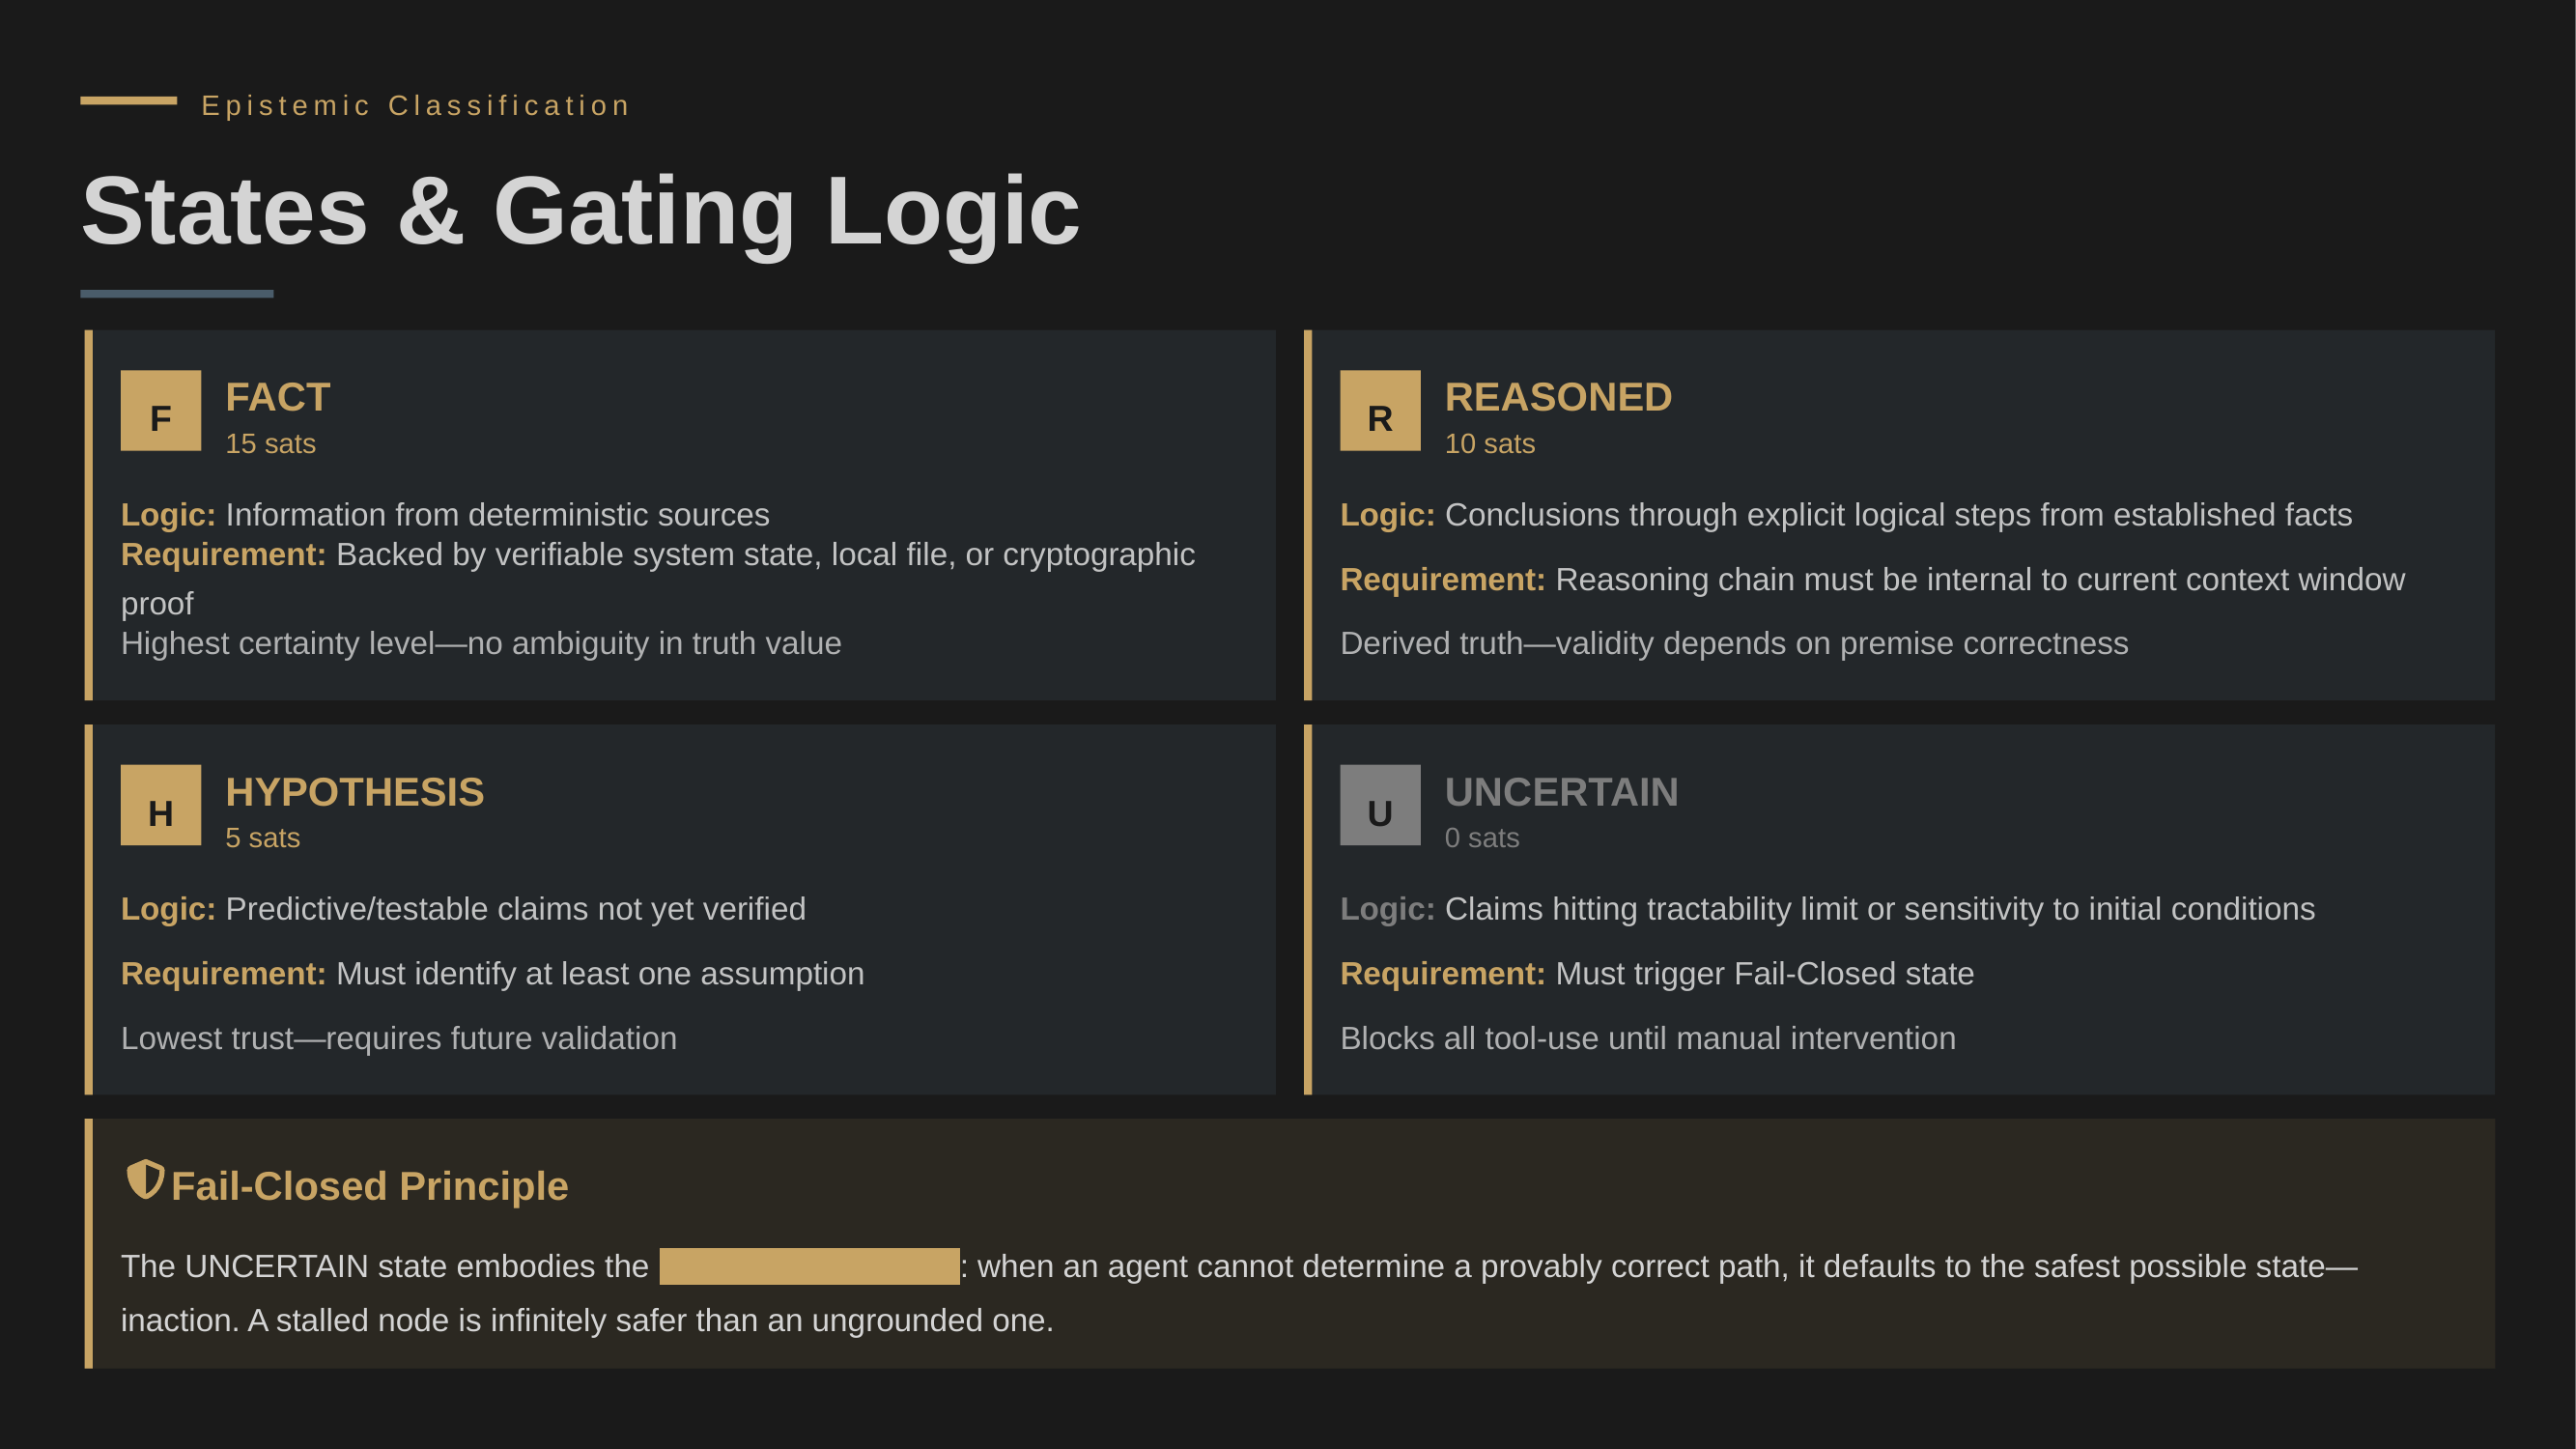

Epistemic Classification

States & Gating Logic

FACT
REASONED
F

R

15 sats
10 sats
Logic: Information from deterministic sources
Logic: Conclusions through explicit logical steps from established facts
Requirement: Backed by verifiable system state, local file, or cryptographic proof
Requirement: Reasoning chain must be internal to current context window
Highest certainty level—no ambiguity in truth value
Derived truth—validity depends on premise correctness

HYPOTHESIS
UNCERTAIN
H

U

5 sats
0 sats
Logic: Predictive/testable claims not yet verified
Logic: Claims hitting tractability limit or sensitivity to initial conditions
Requirement: Must identify at least one assumption
Requirement: Must trigger Fail-Closed state
Lowest trust—requires future validation
Blocks all tool-use until manual intervention

Fail-Closed Principle

The UNCERTAIN state embodies the Fail-Closed principle : when an agent cannot determine a provably correct path, it defaults to the safest possible state—inaction. A stalled node is infinitely safer than an ungrounded one.